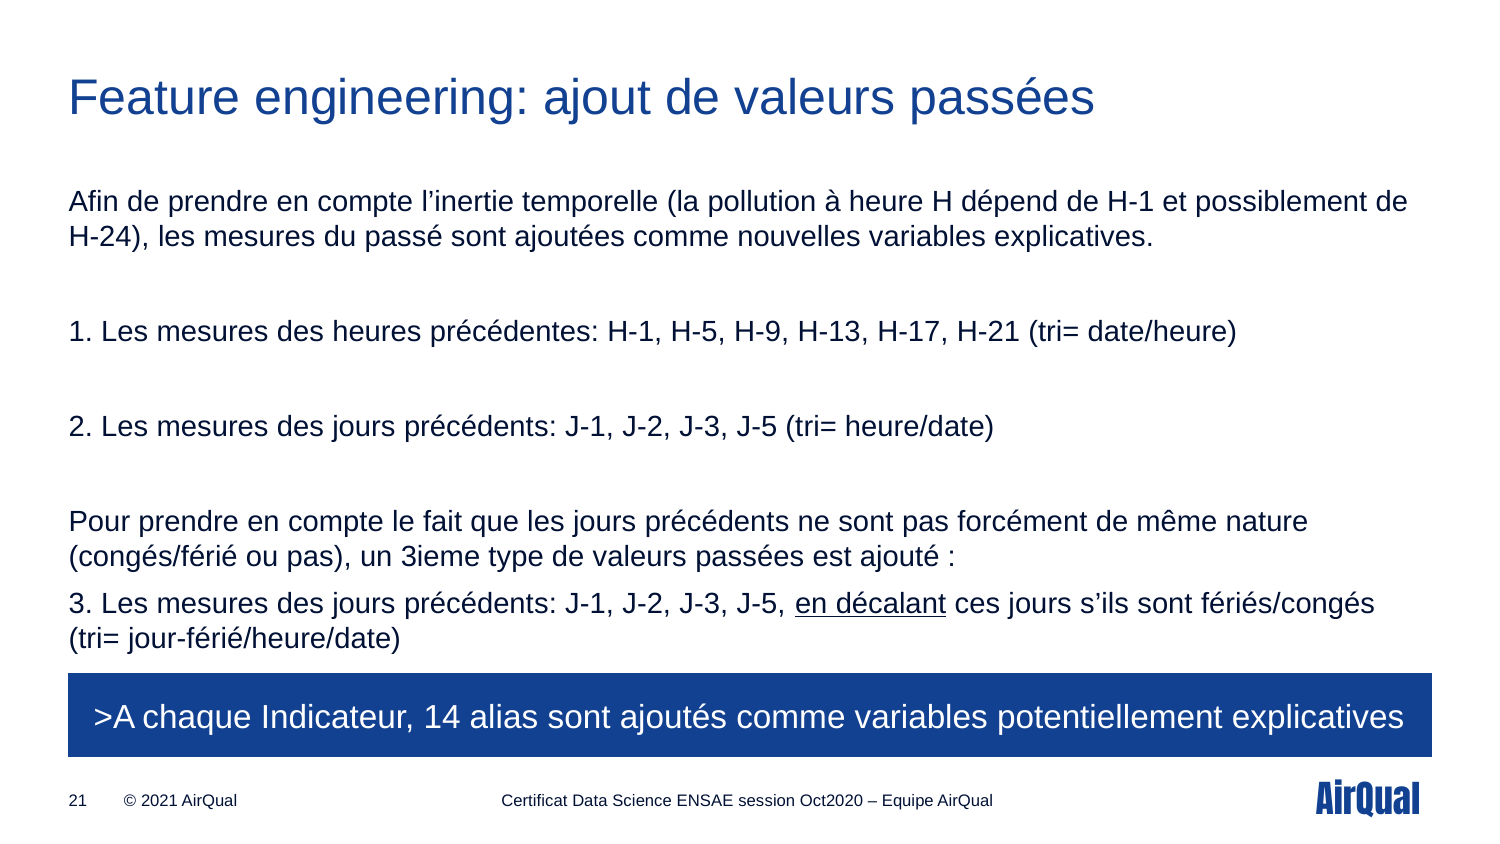

Feature engineering: ajout de valeurs passées
Afin de prendre en compte l’inertie temporelle (la pollution à heure H dépend de H-1 et possiblement de H-24), les mesures du passé sont ajoutées comme nouvelles variables explicatives.

1. Les mesures des heures précédentes: H-1, H-5, H-9, H-13, H-17, H-21 (tri= date/heure)

2. Les mesures des jours précédents: J-1, J-2, J-3, J-5 (tri= heure/date)

Pour prendre en compte le fait que les jours précédents ne sont pas forcément de même nature (congés/férié ou pas), un 3ieme type de valeurs passées est ajouté :
3. Les mesures des jours précédents: J-1, J-2, J-3, J-5, en décalant ces jours s’ils sont fériés/congés (tri= jour-férié/heure/date)
>A chaque Indicateur, 14 alias sont ajoutés comme variables potentiellement explicatives
Certificat Data Science ENSAE session Oct2020 – Equipe AirQual